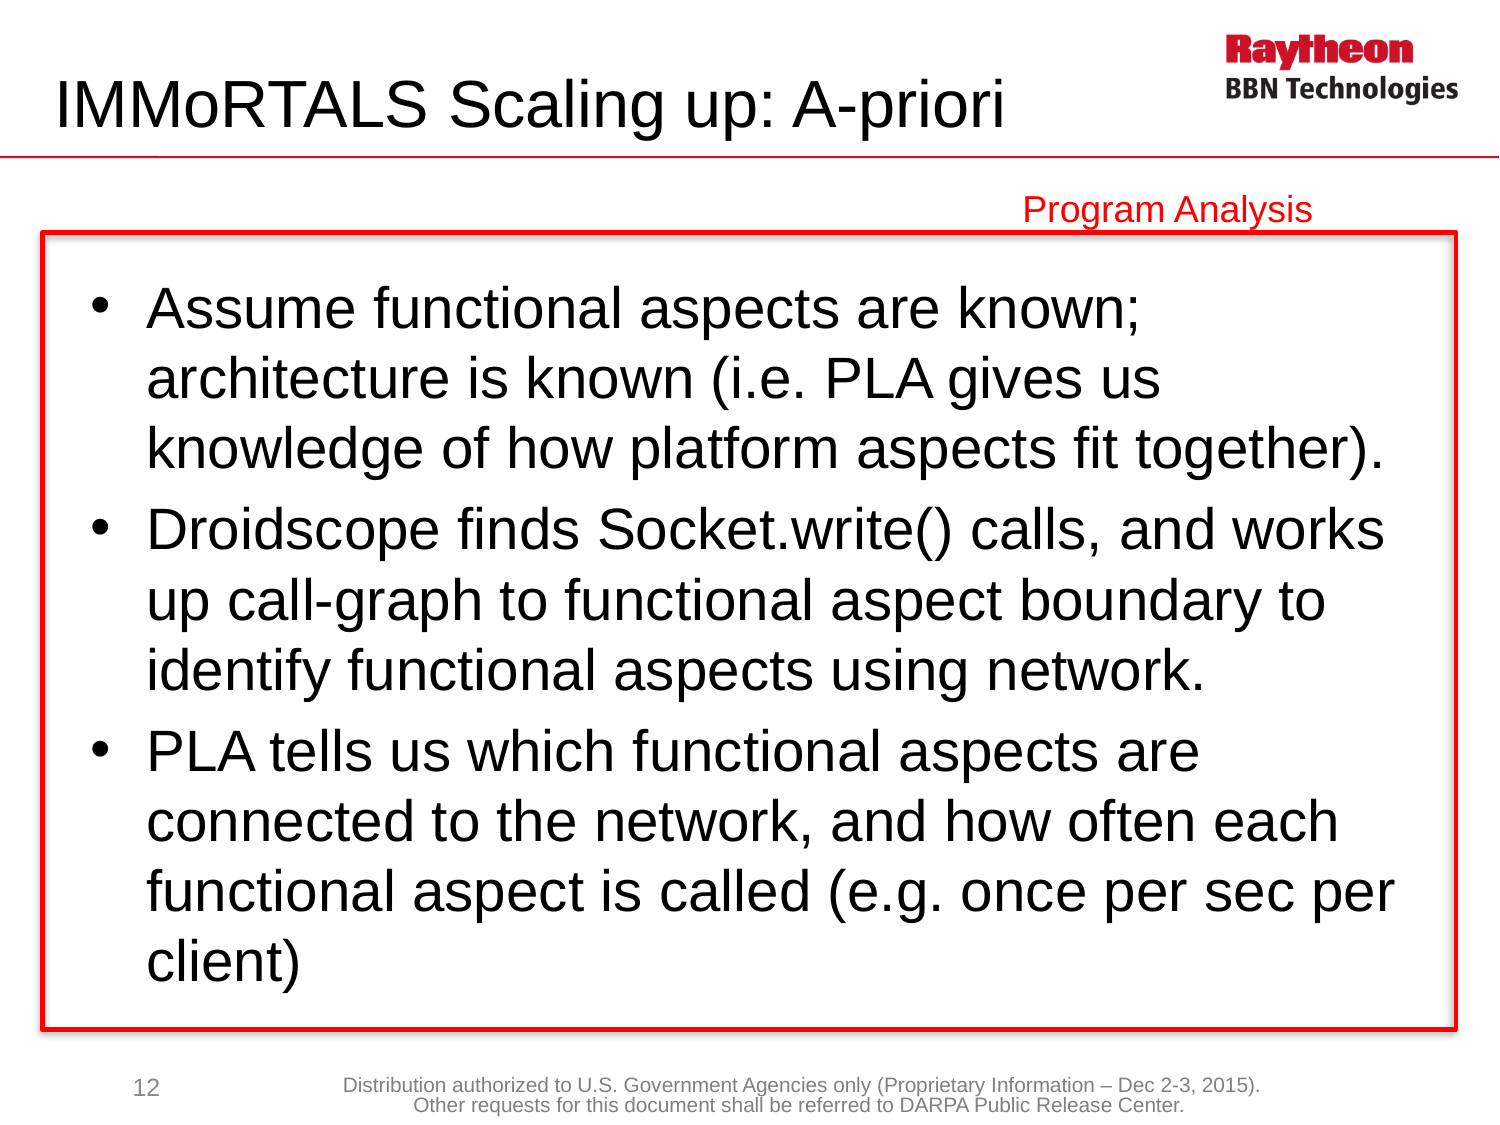

# IMMoRTALS Scaling up: A-priori
Program Analysis

Assume functional aspects are known; architecture is known (i.e. PLA gives us knowledge of how platform aspects fit together).
Droidscope finds Socket.write() calls, and works up call-graph to functional aspect boundary to identify functional aspects using network.
PLA tells us which functional aspects are connected to the network, and how often each functional aspect is called (e.g. once per sec per client)
12